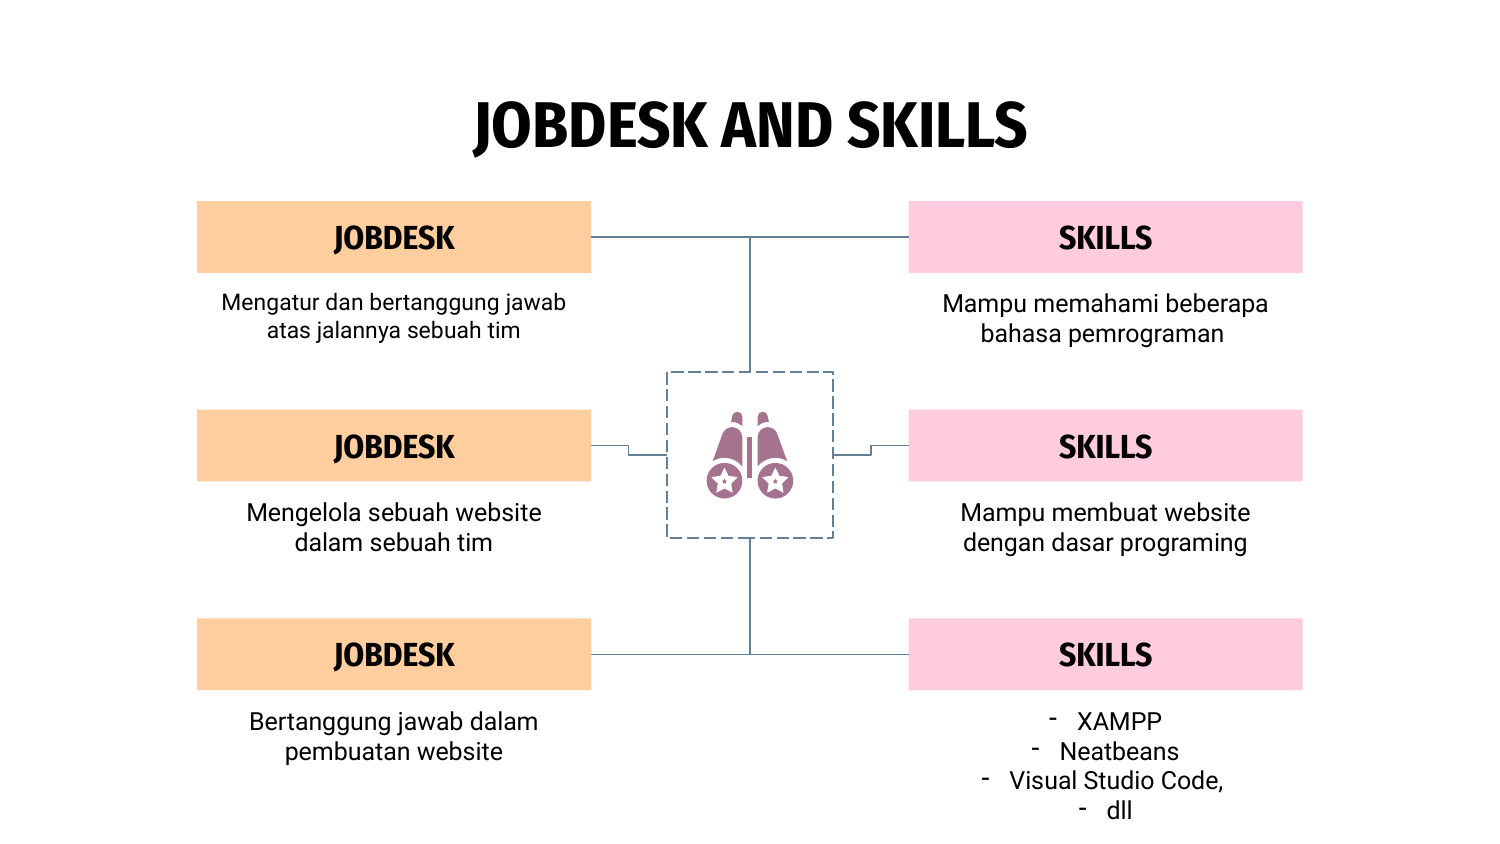

# JOBDESK AND SKILLS
JOBDESK
Mengatur dan bertanggung jawab atas jalannya sebuah tim
SKILLS
Mampu memahami beberapa bahasa pemrograman

JOBDESK
Mengelola sebuah website dalam sebuah tim
SKILLS
Mampu membuat website dengan dasar programing

JOBDESK
Bertanggung jawab dalam pembuatan website
SKILLS
XAMPP
Neatbeans
Visual Studio Code,
dll